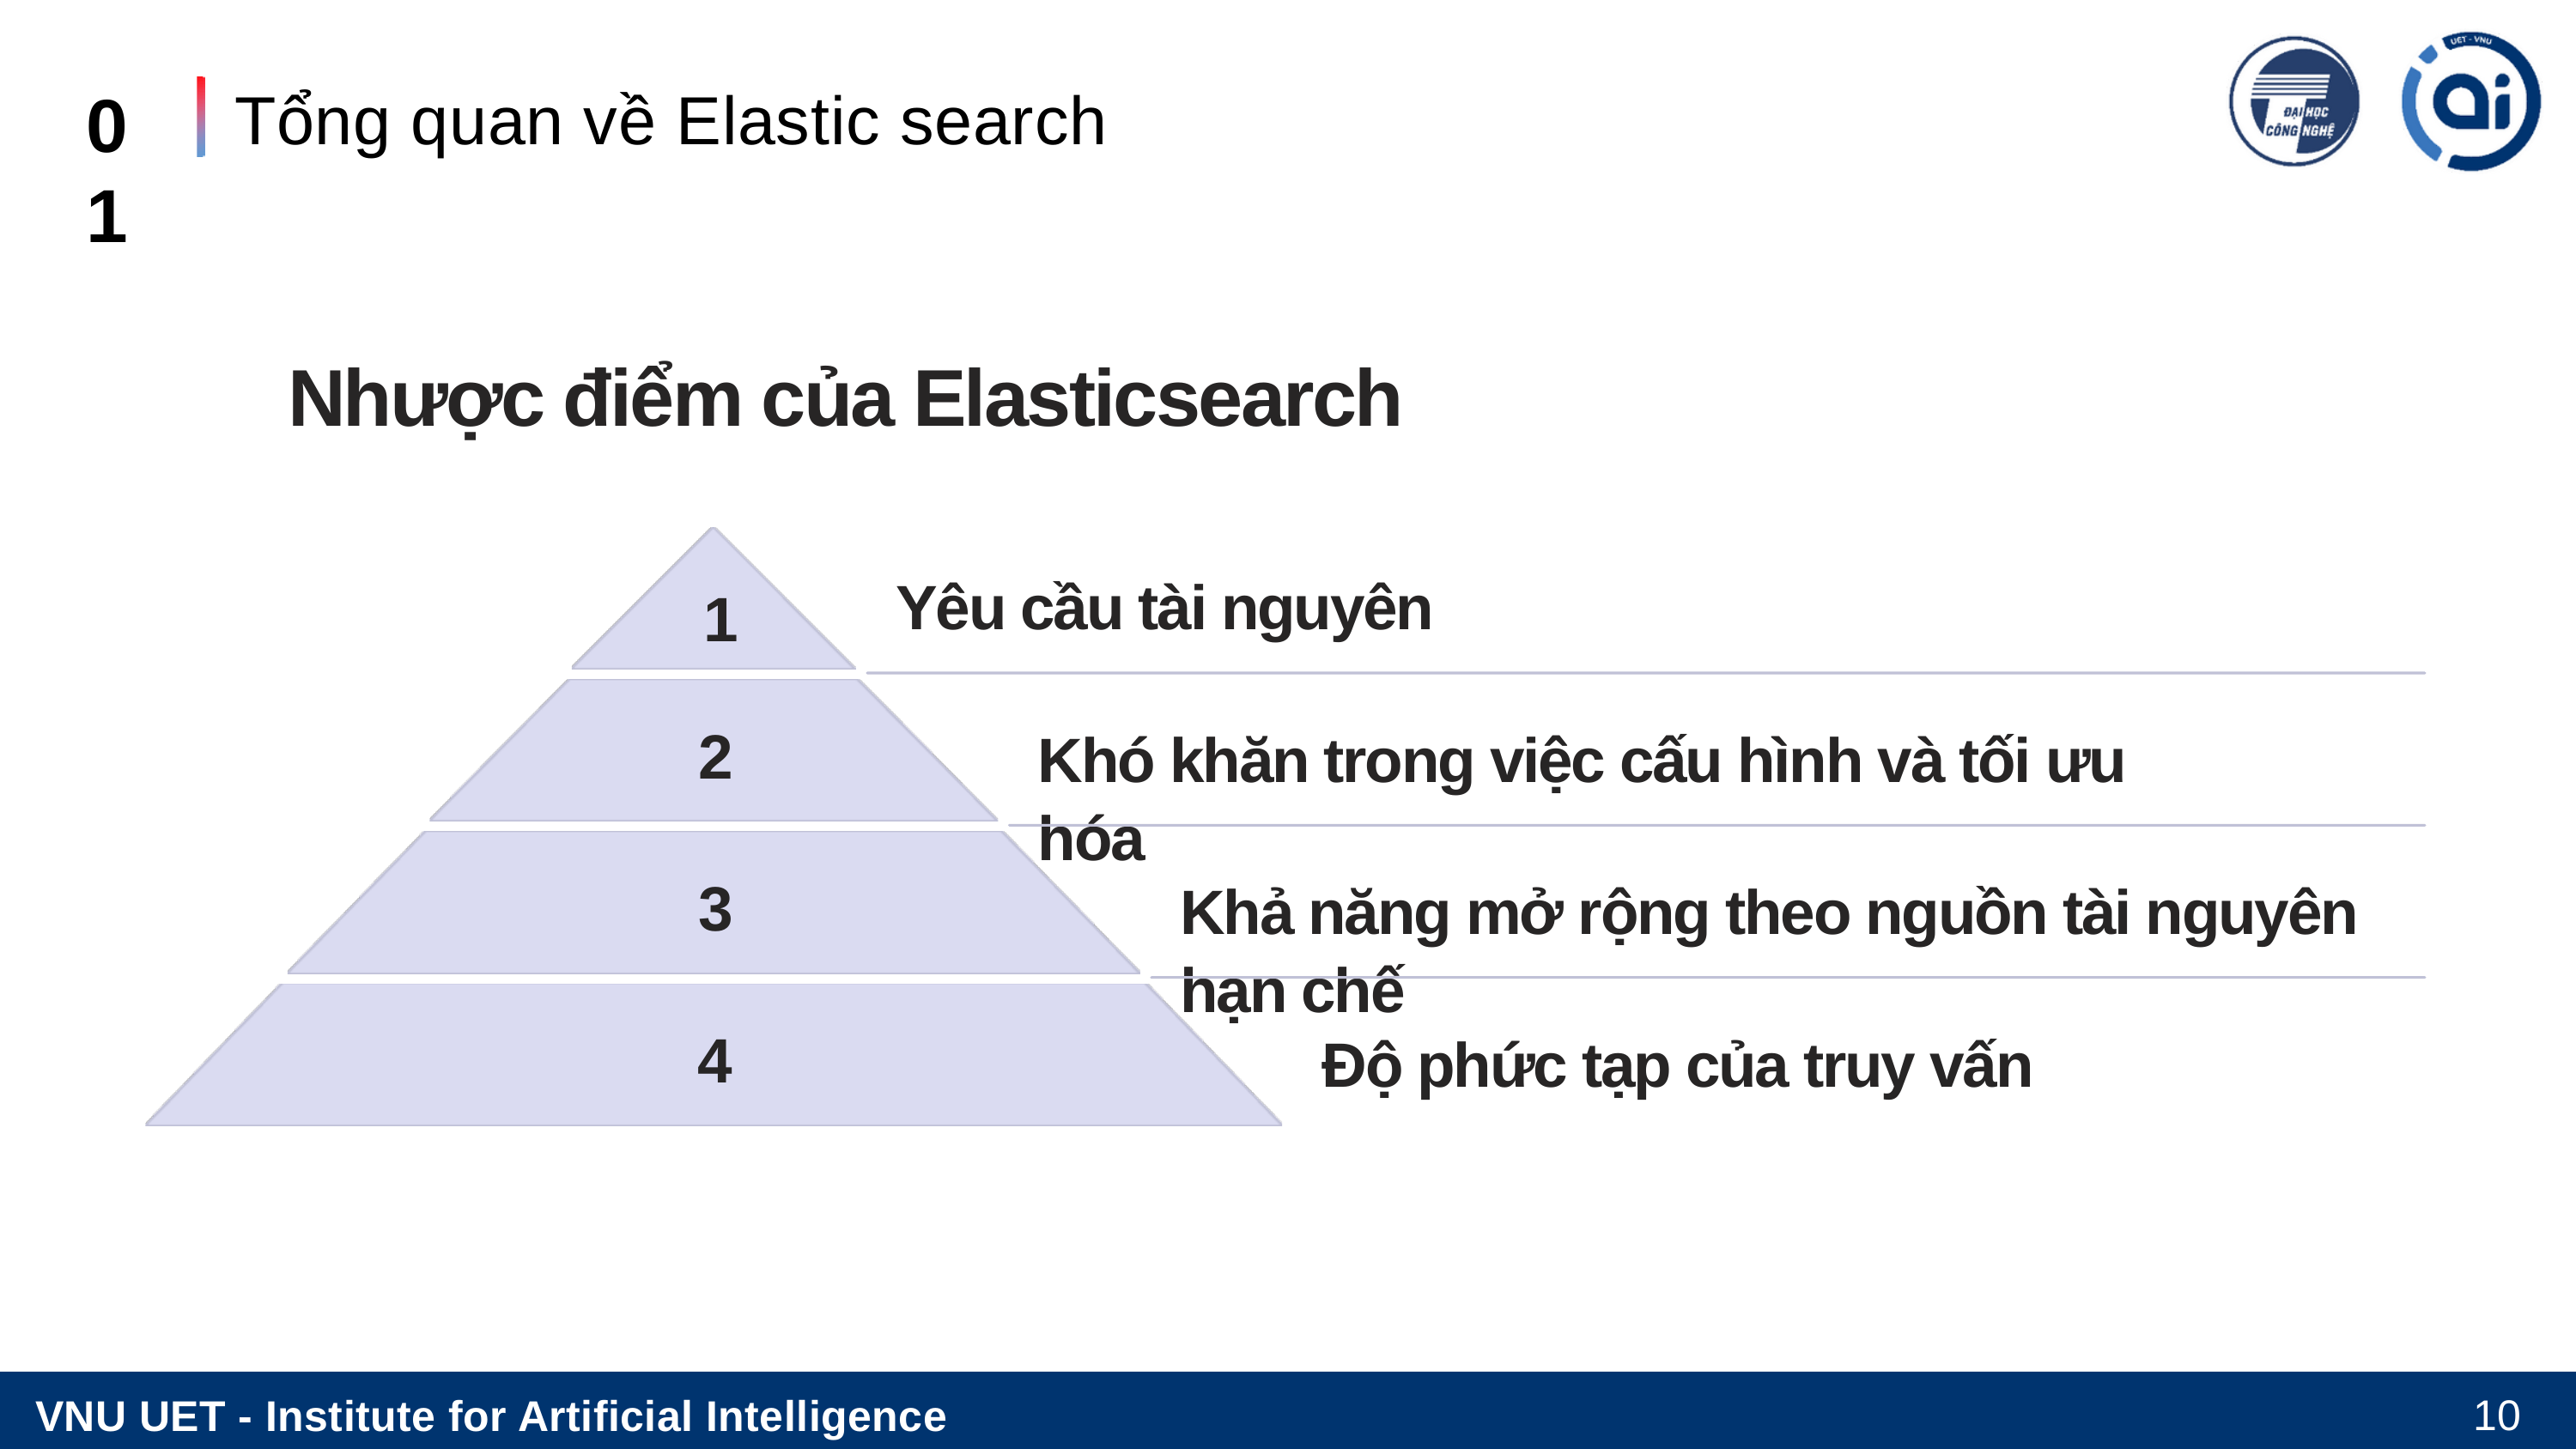

Tổng quan về Elastic search

01
Nhược điểm của Elasticsearch

1
Yêu cầu tài nguyên

2
Khó khăn trong việc cấu hình và tối ưu hóa

3
Khả năng mở rộng theo nguồn tài nguyên hạn chế

4
Độ phức tạp của truy vấn

10
VNU UET - Institute for Artificial Intelligence